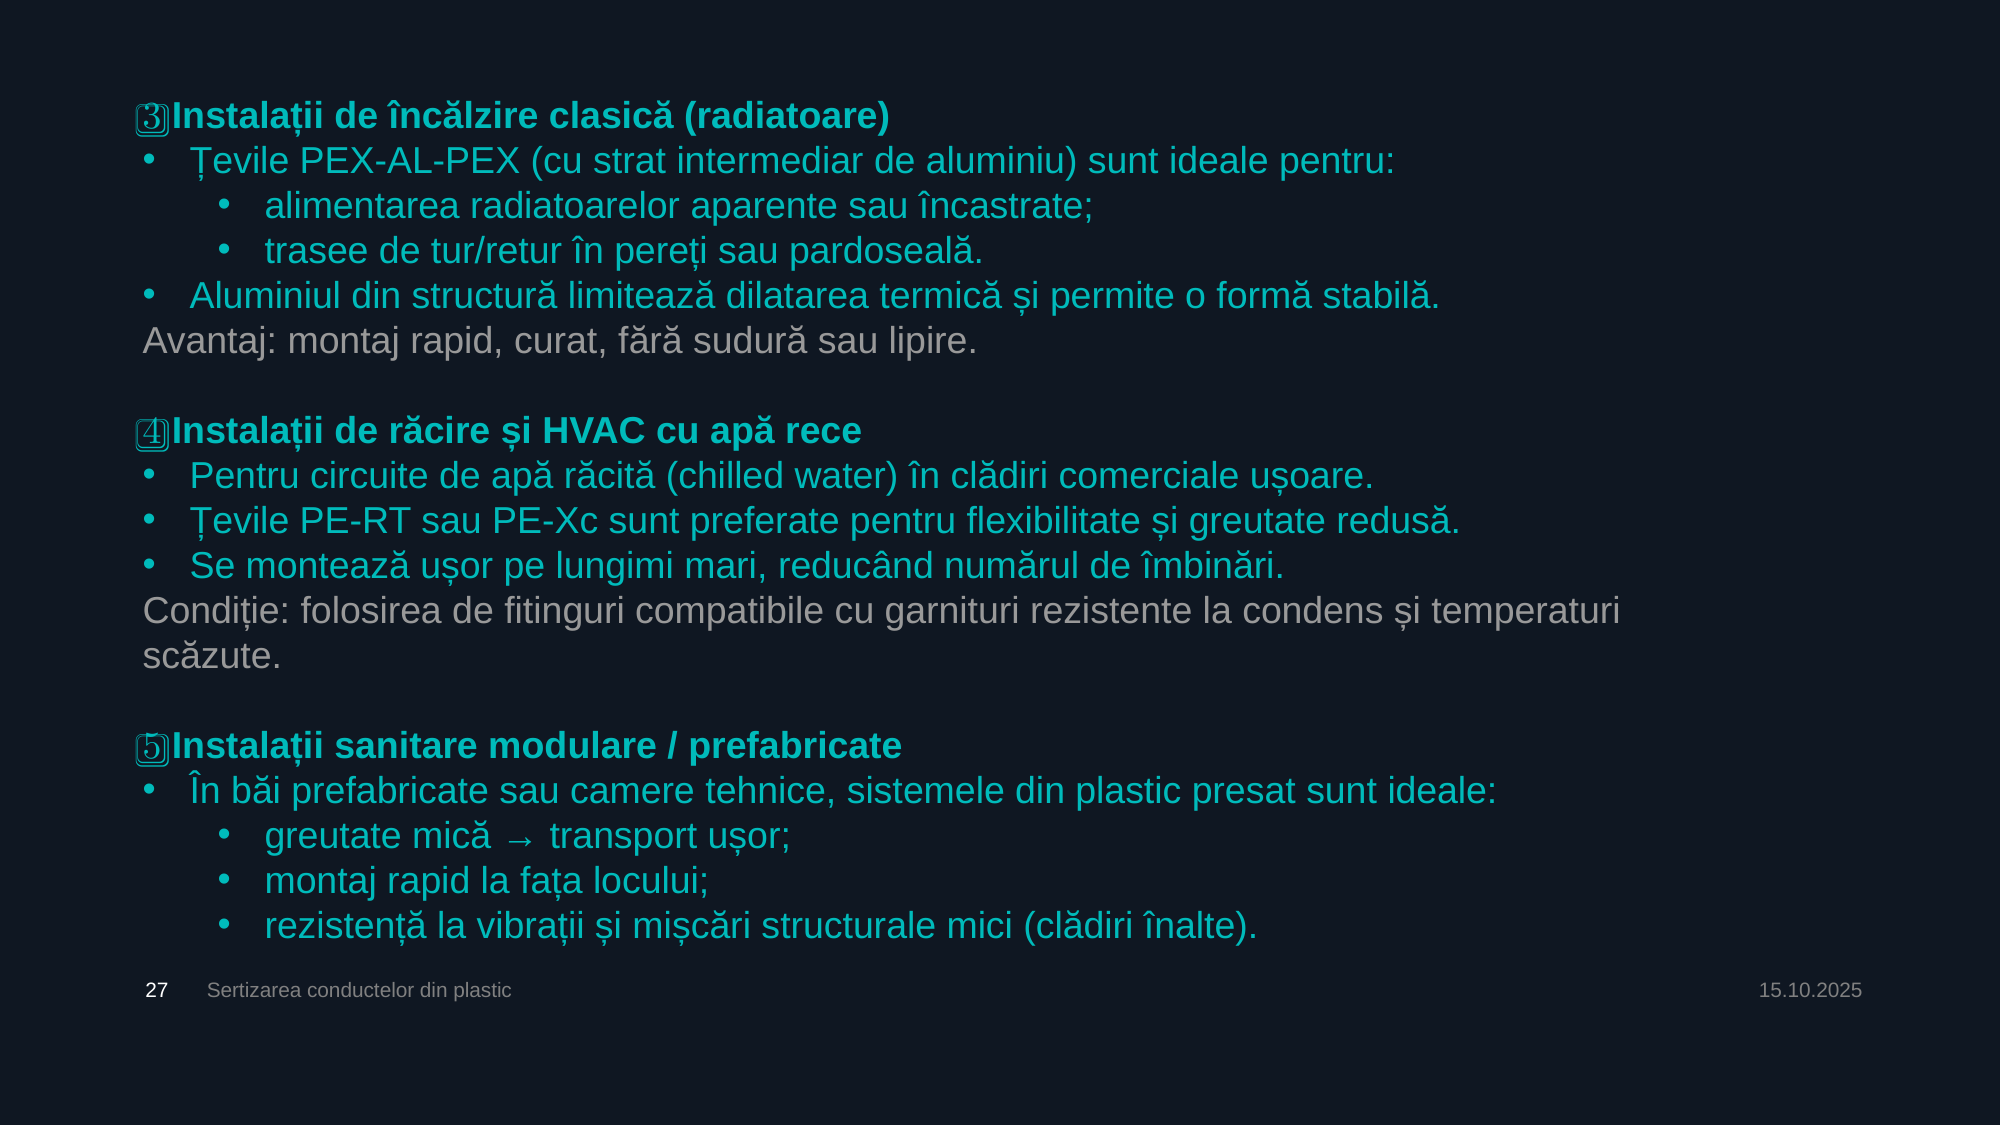

3️⃣ Instalații de încălzire clasică (radiatoare)
Țevile PEX-AL-PEX (cu strat intermediar de aluminiu) sunt ideale pentru:
alimentarea radiatoarelor aparente sau încastrate;
trasee de tur/retur în pereți sau pardoseală.
Aluminiul din structură limitează dilatarea termică și permite o formă stabilă.
Avantaj: montaj rapid, curat, fără sudură sau lipire.

4️⃣ Instalații de răcire și HVAC cu apă rece
Pentru circuite de apă răcită (chilled water) în clădiri comerciale ușoare.
Țevile PE-RT sau PE-Xc sunt preferate pentru flexibilitate și greutate redusă.
Se montează ușor pe lungimi mari, reducând numărul de îmbinări.
Condiție: folosirea de fitinguri compatibile cu garnituri rezistente la condens și temperaturi scăzute.

5️⃣ Instalații sanitare modulare / prefabricate
În băi prefabricate sau camere tehnice, sistemele din plastic presat sunt ideale:
greutate mică → transport ușor;
montaj rapid la fața locului;
rezistență la vibrații și mișcări structurale mici (clădiri înalte).
Sertizarea conductelor din plastic
15.10.2025
27